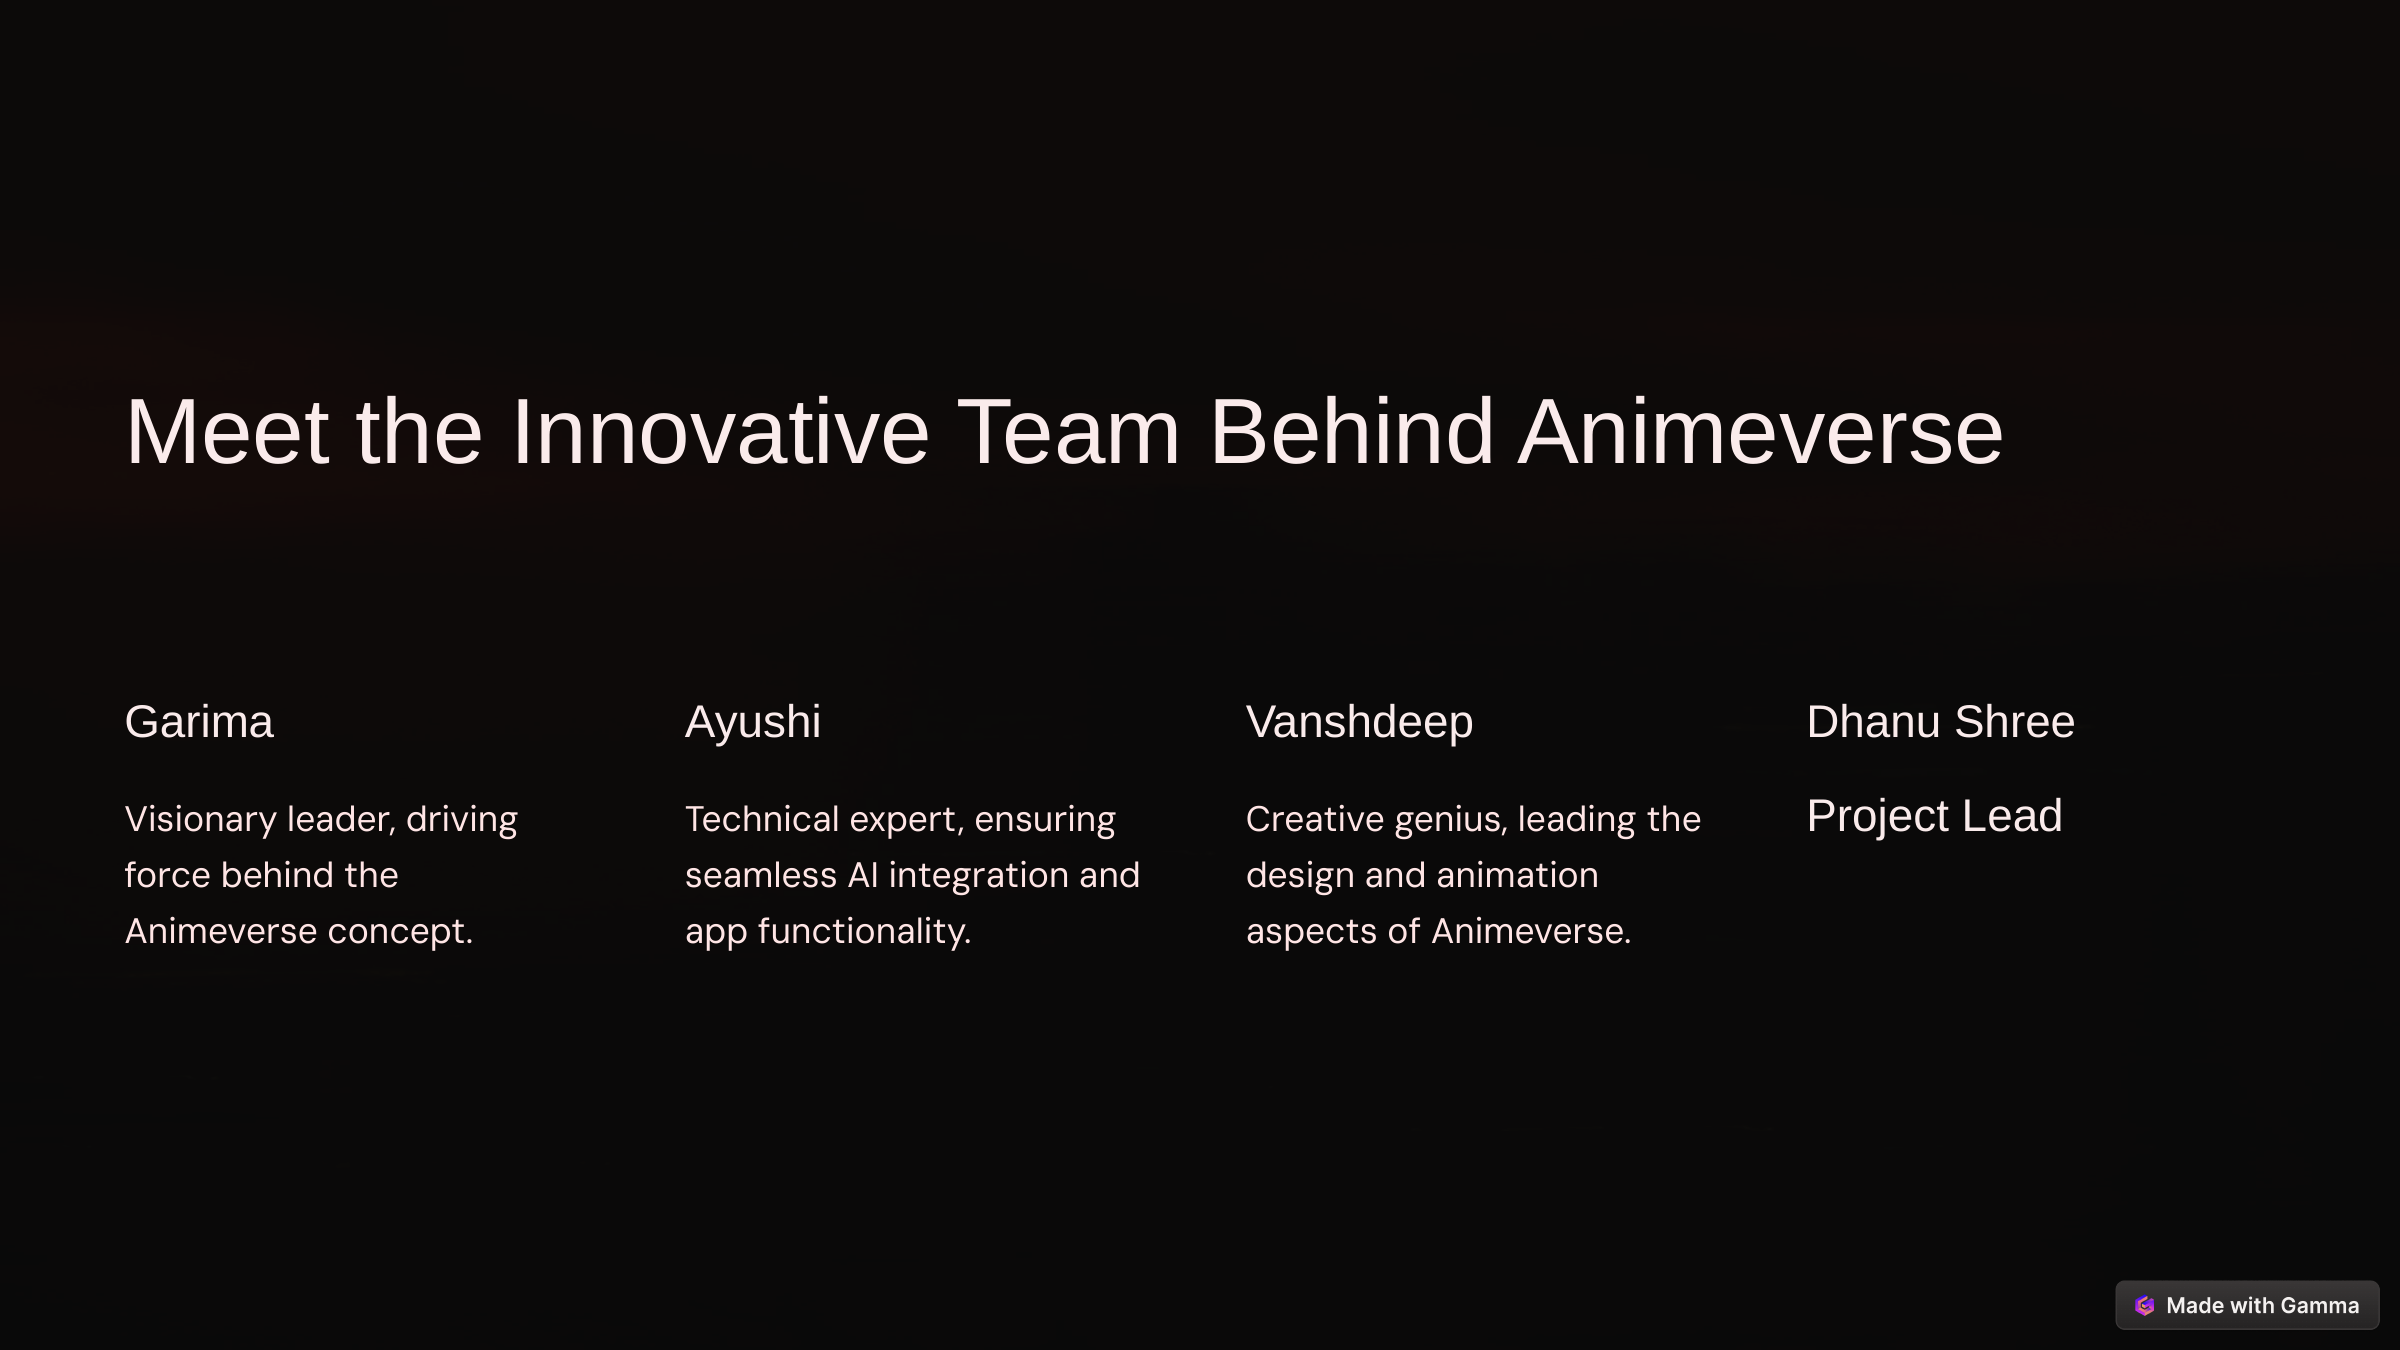

Meet the Innovative Team Behind Animeverse
Garima
Ayushi
Vanshdeep
Dhanu Shree
Visionary leader, driving force behind the Animeverse concept.
Technical expert, ensuring seamless AI integration and app functionality.
Creative genius, leading the design and animation aspects of Animeverse.
Project Lead